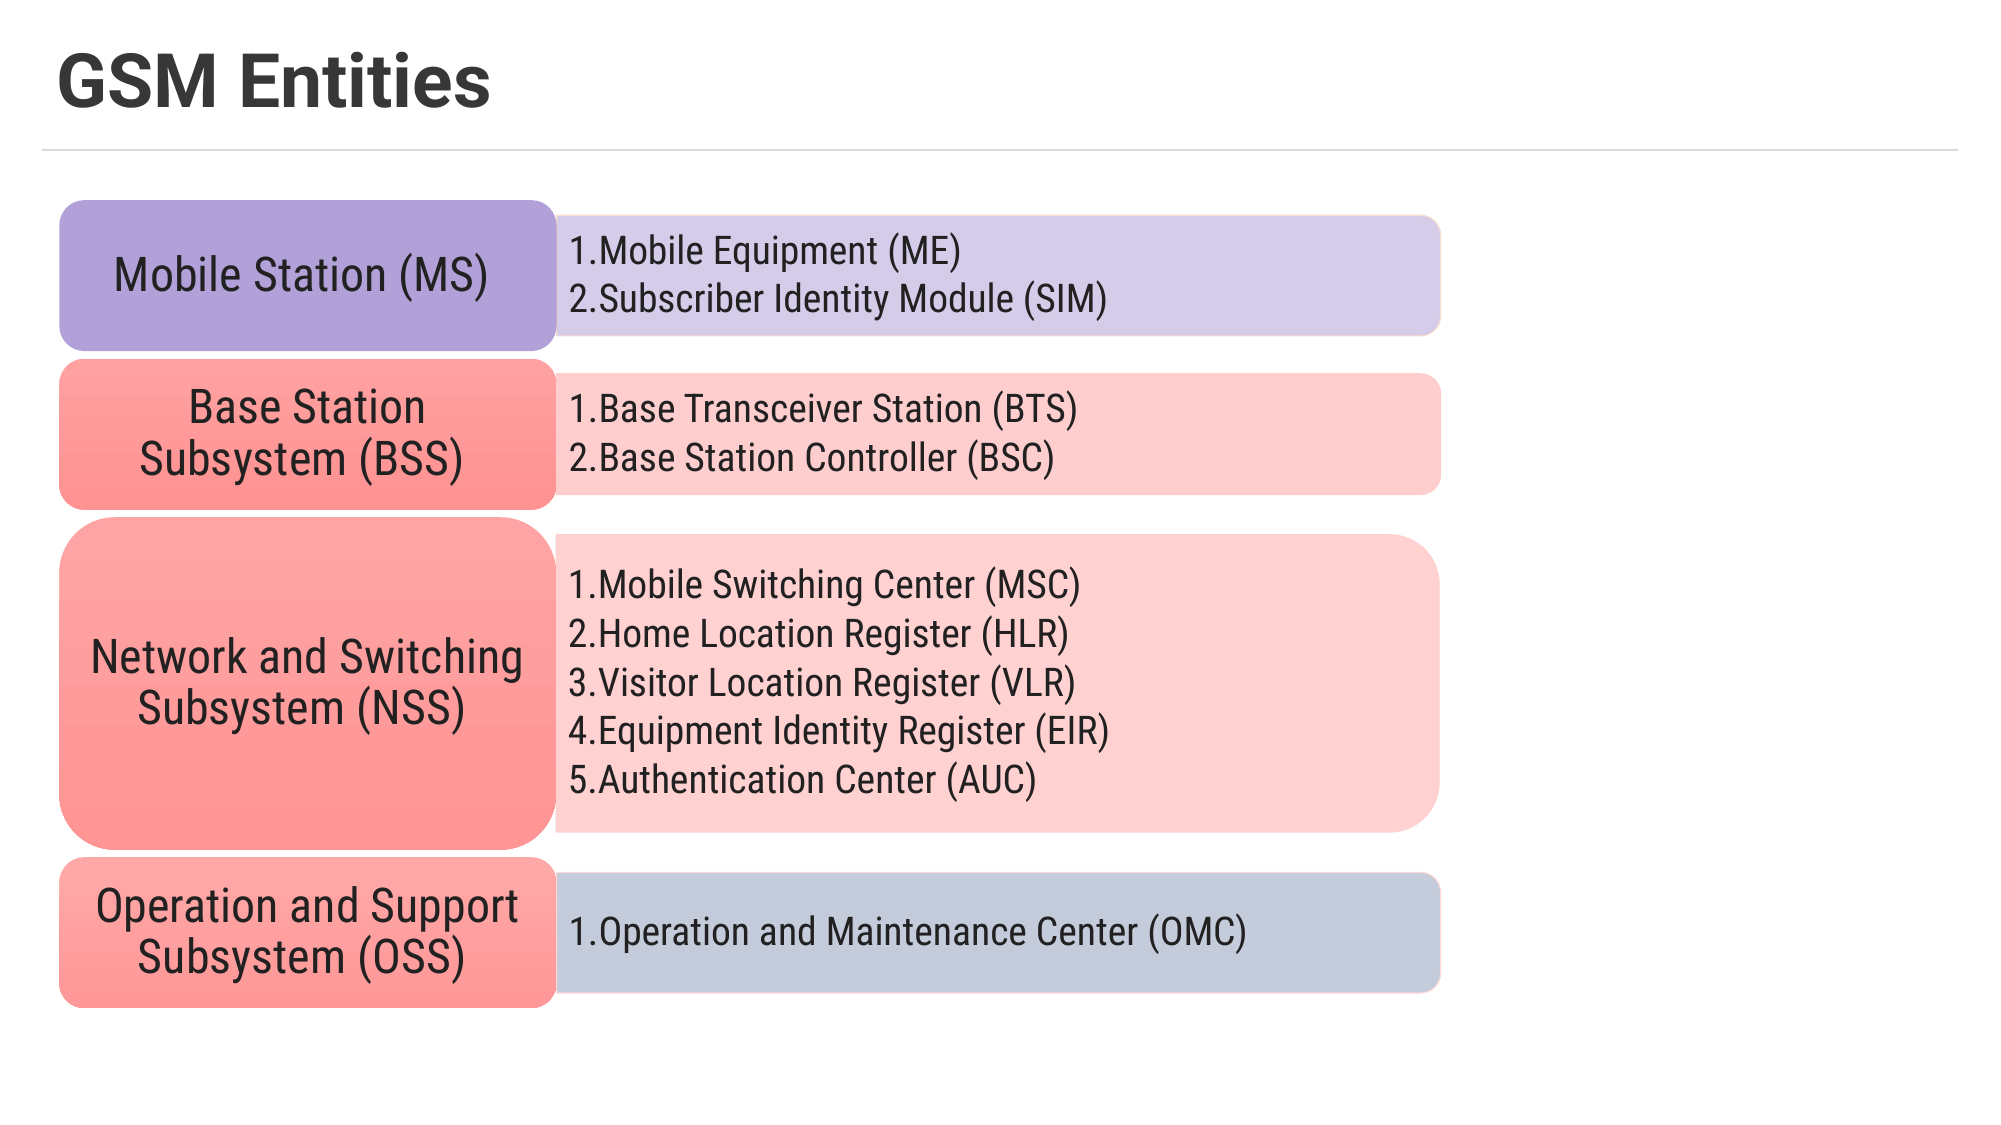

# GSM Entities
Mobile Station (MS)
Mobile Equipment (ME)
Subscriber Identity Module (SIM)
Base Station Subsystem (BSS)
Base Transceiver Station (BTS)
Base Station Controller (BSC)
Network and Switching Subsystem (NSS)
Mobile Switching Center (MSC)
Home Location Register (HLR)
Visitor Location Register (VLR)
Equipment Identity Register (EIR)
Authentication Center (AUC)
Operation and Support Subsystem (OSS)
Operation and Maintenance Center (OMC)